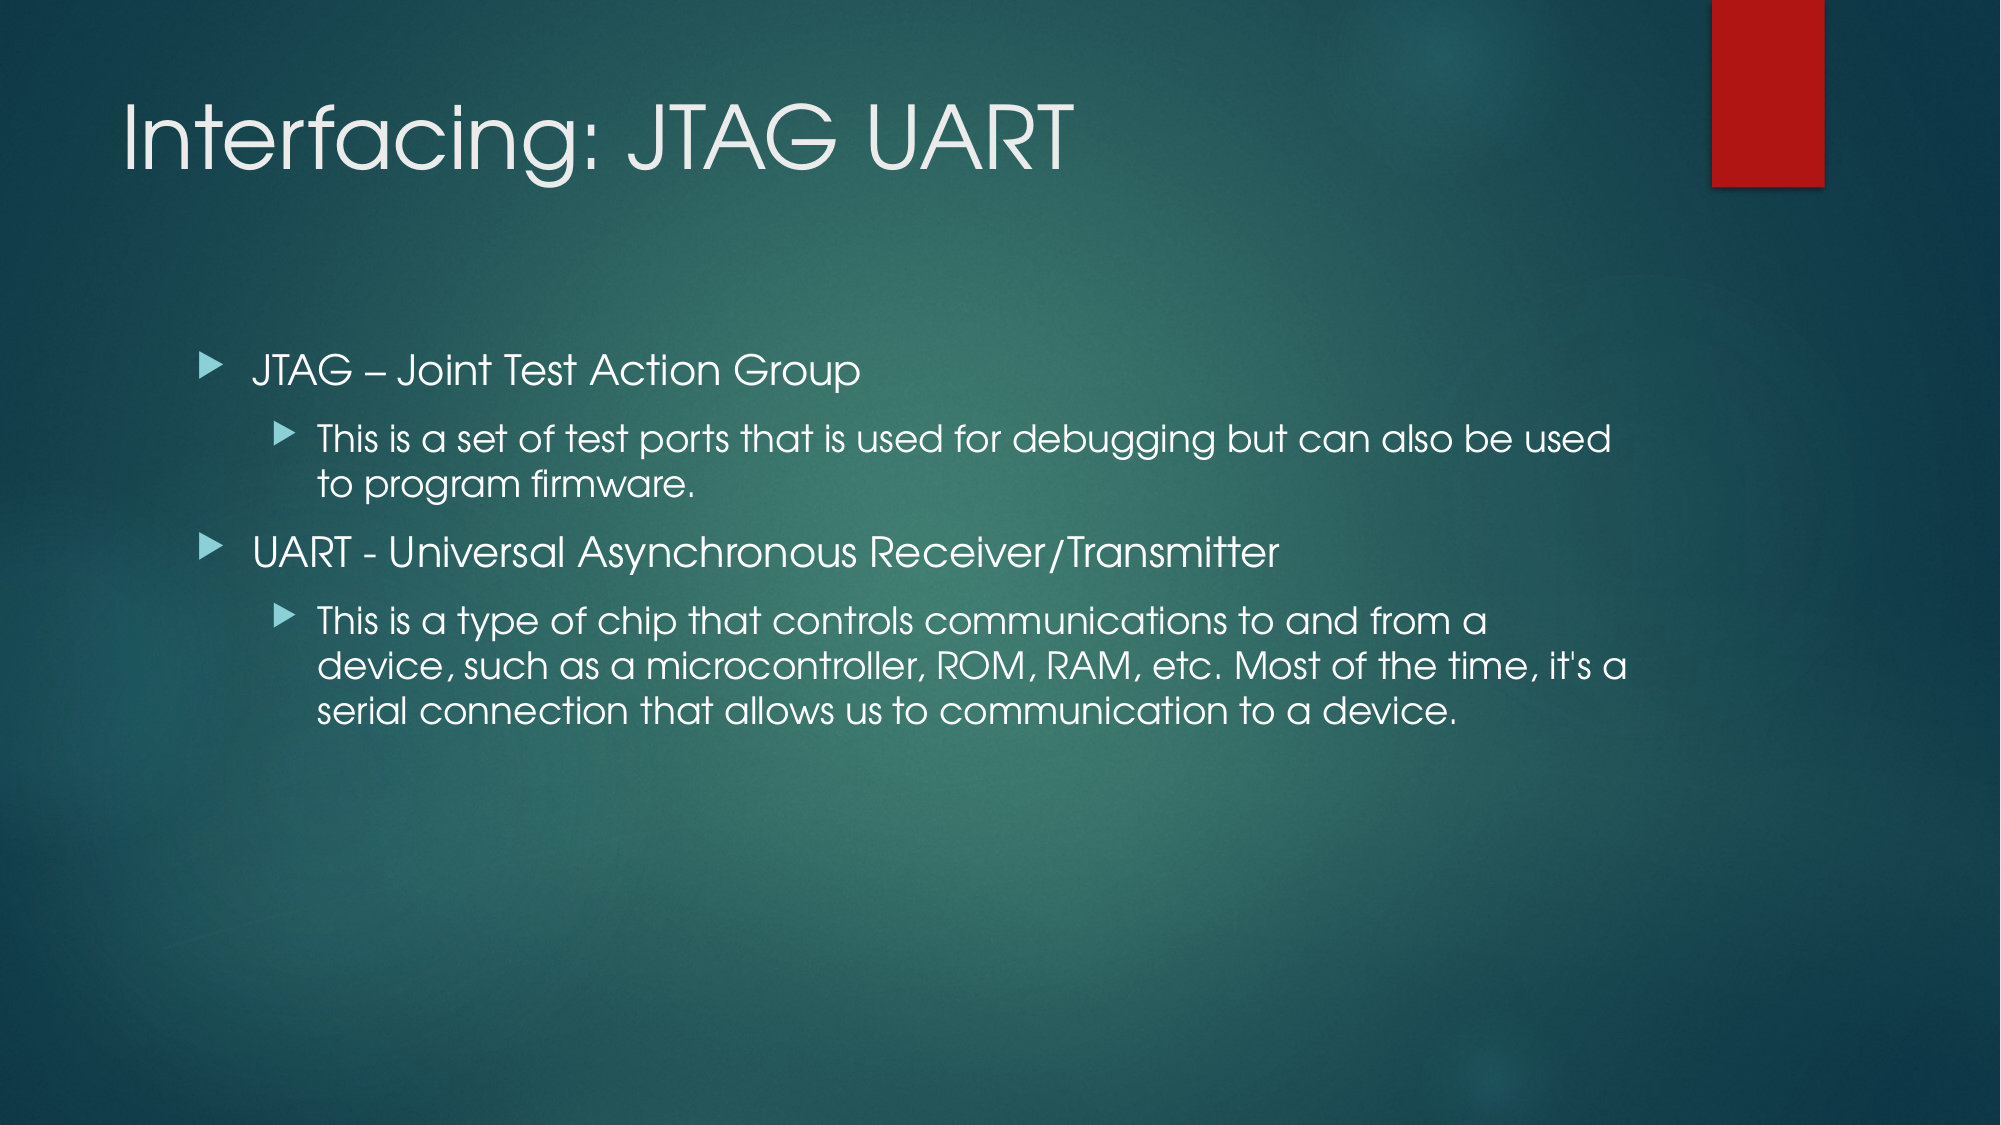

# Interfacing: JTAG UART
JTAG – Joint Test Action Group
This is a set of test ports that is used for debugging but can also be used to program firmware.
UART - Universal Asynchronous Receiver/Transmitter
This is a type of chip that controls communications to and from a device, such as a microcontroller, ROM, RAM, etc. Most of the time, it's a serial connection that allows us to communication to a device.